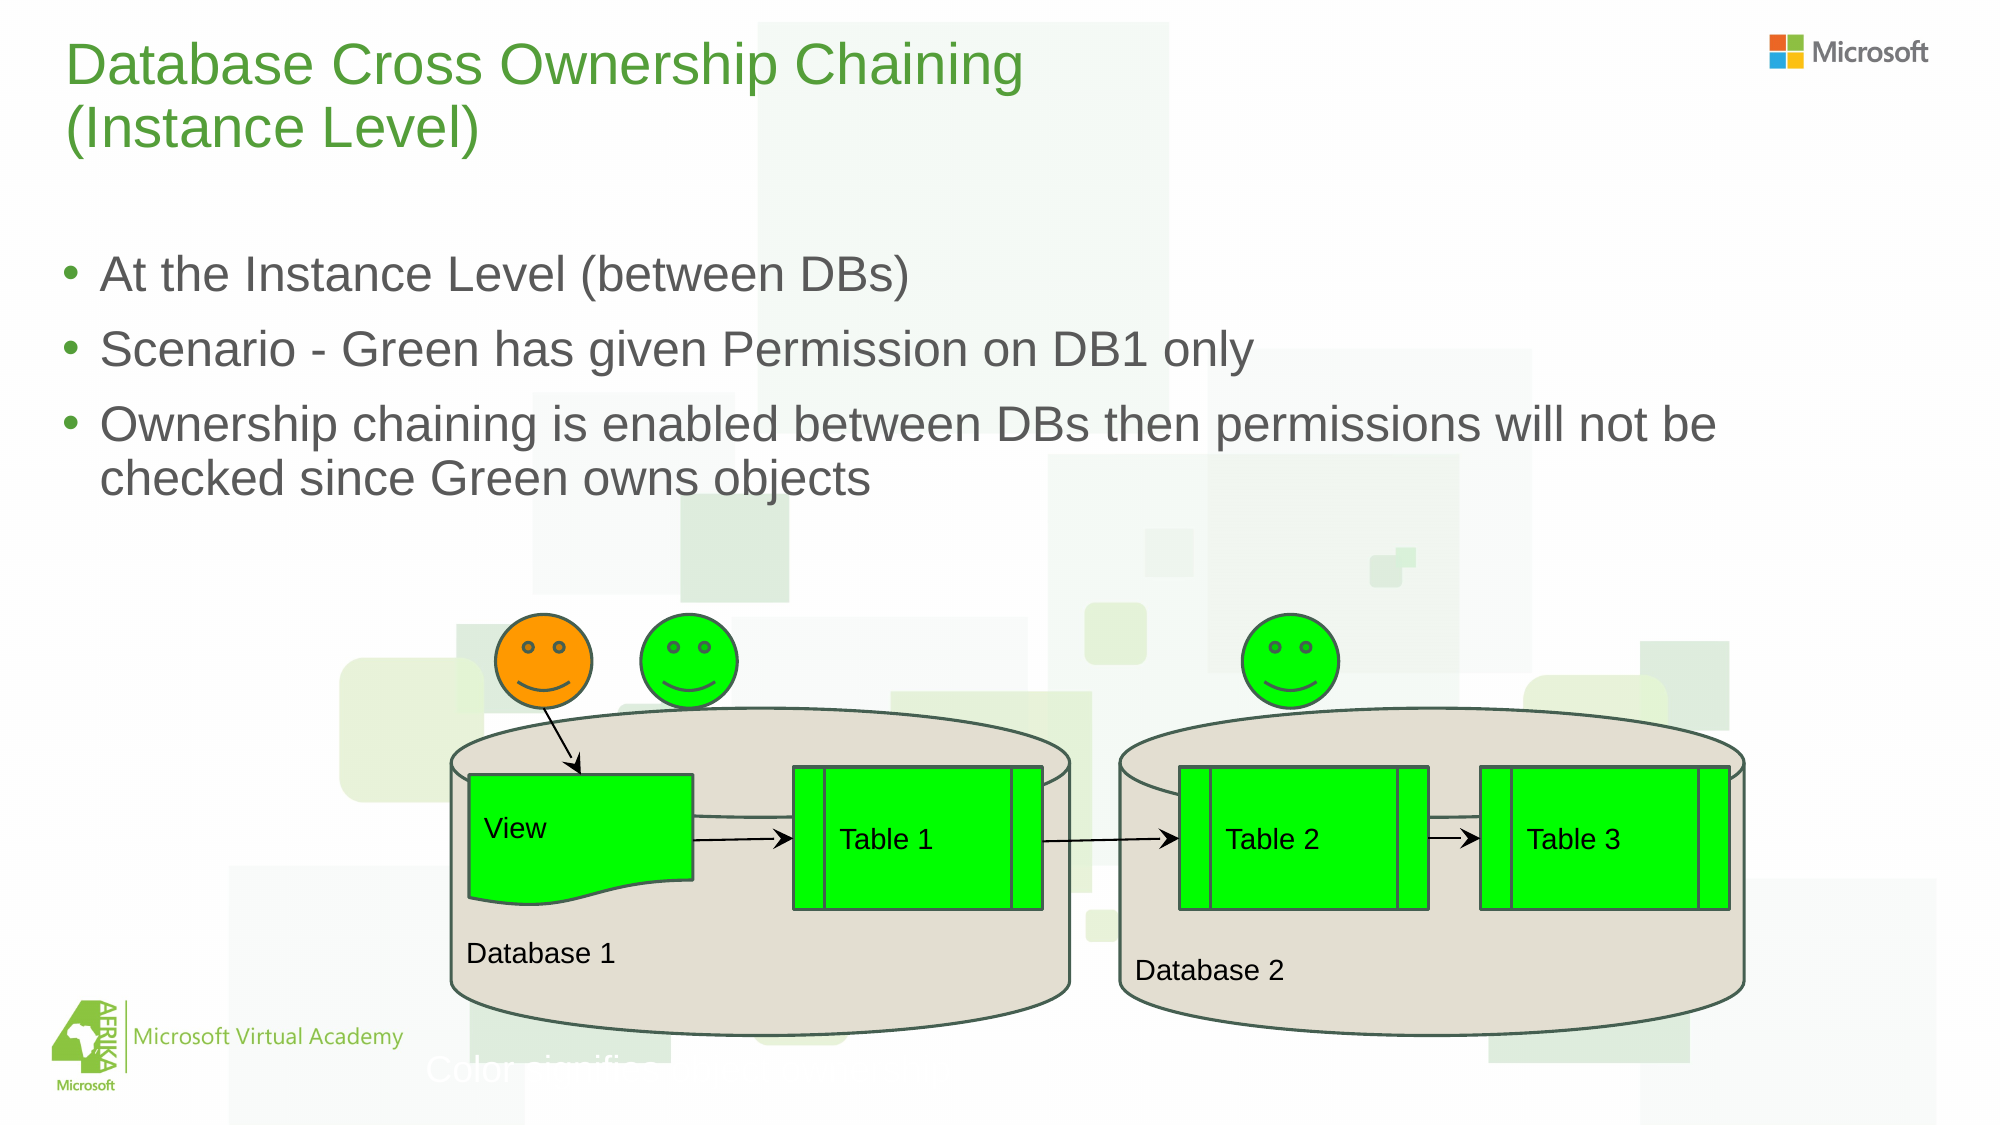

# Database Cross Ownership Chaining
(Instance Level)
At the Instance Level (between DBs)
Scenario - Green has given Permission on DB1 only
Ownership chaining is enabled between DBs then permissions will not be checked since Green owns objects

Database 1

Database 2
Table 1
Table 2
Table 3
View
Color signifies object ownership